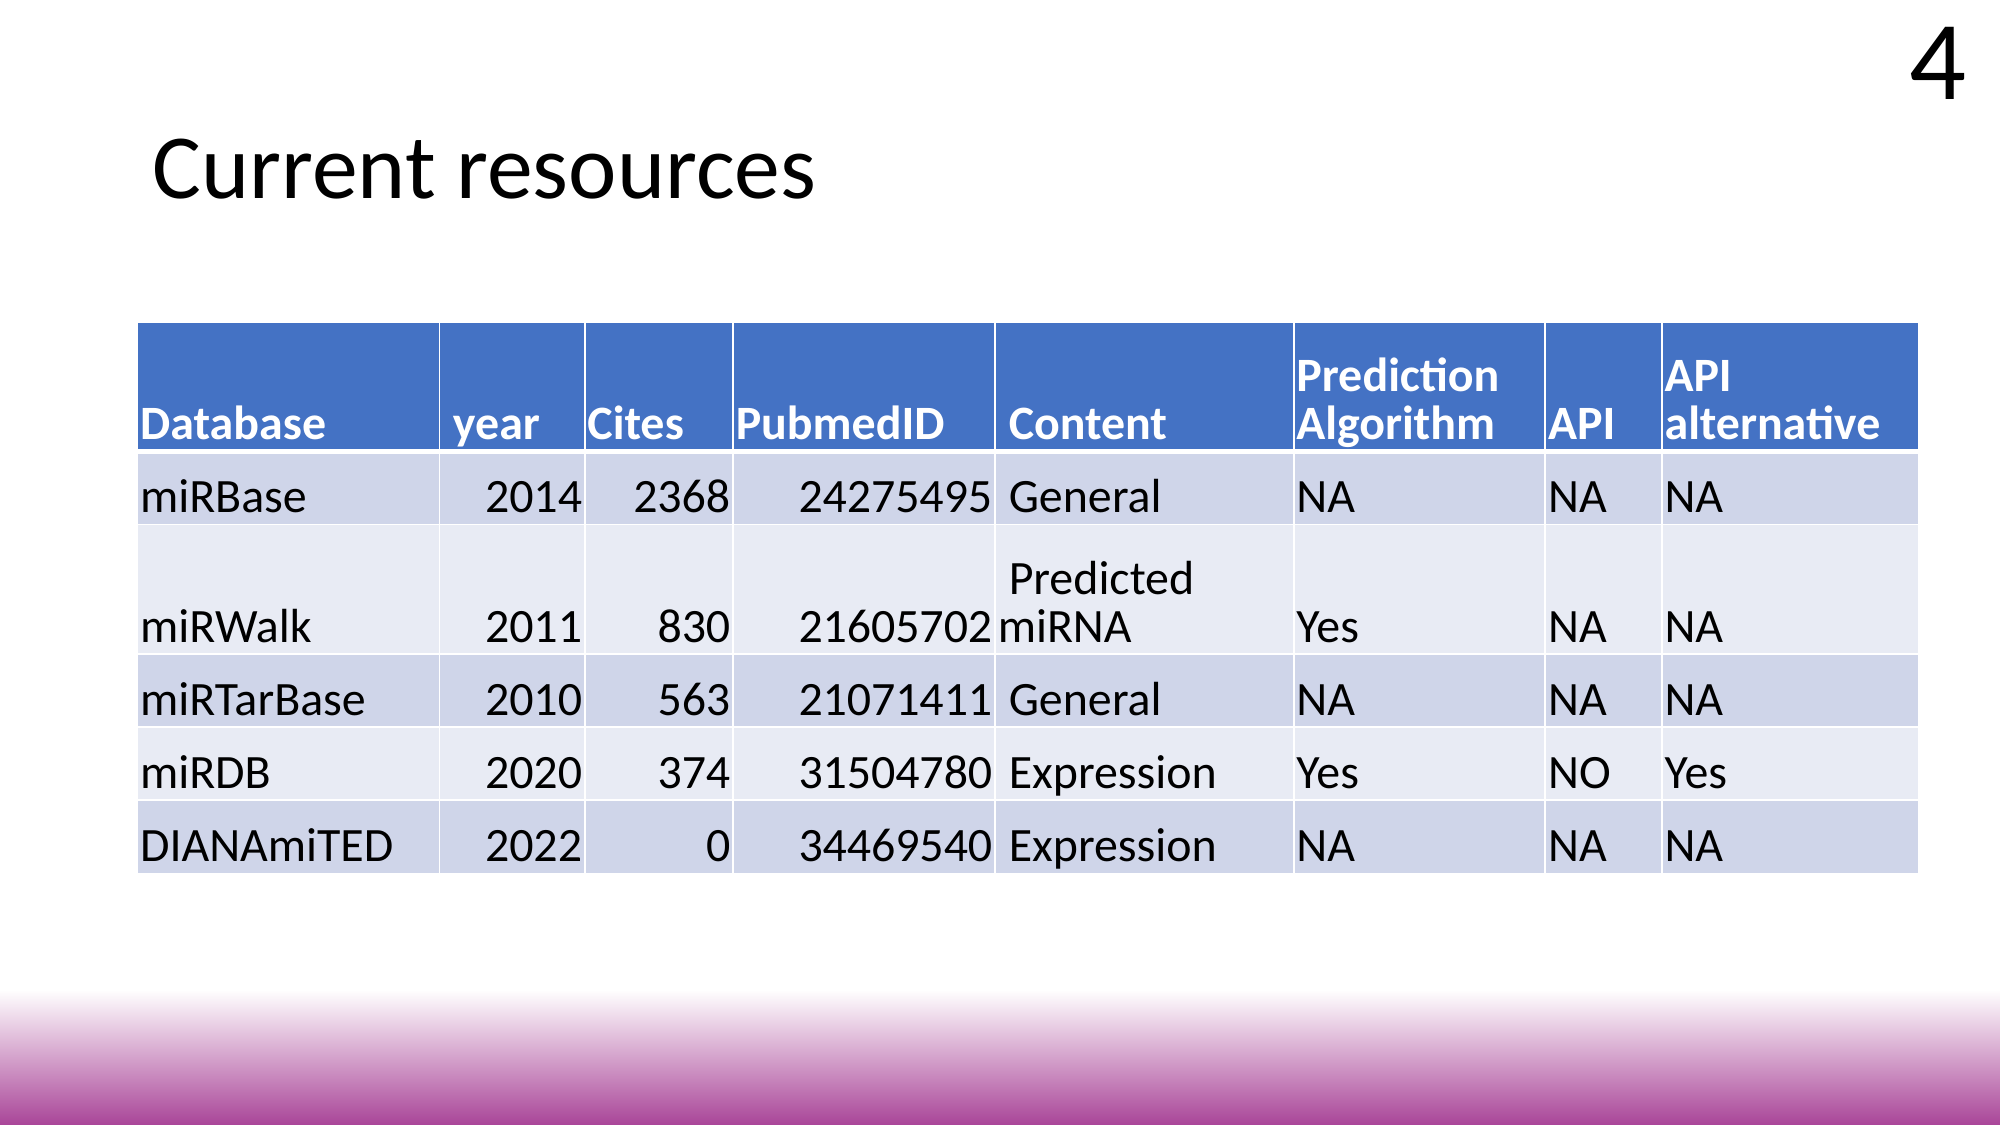

4
# Current resources
| Database | year | Cites | PubmedID | Content | Prediction Algorithm | API | API alternative |
| --- | --- | --- | --- | --- | --- | --- | --- |
| miRBase | 2014 | 2368 | 24275495 | General | NA | NA | NA |
| miRWalk | 2011 | 830 | 21605702 | Predicted miRNA | Yes | NA | NA |
| miRTarBase | 2010 | 563 | 21071411 | General | NA | NA | NA |
| miRDB | 2020 | 374 | 31504780 | Expression | Yes | NO | Yes |
| DIANAmiTED | 2022 | 0 | 34469540 | Expression | NA | NA | NA |